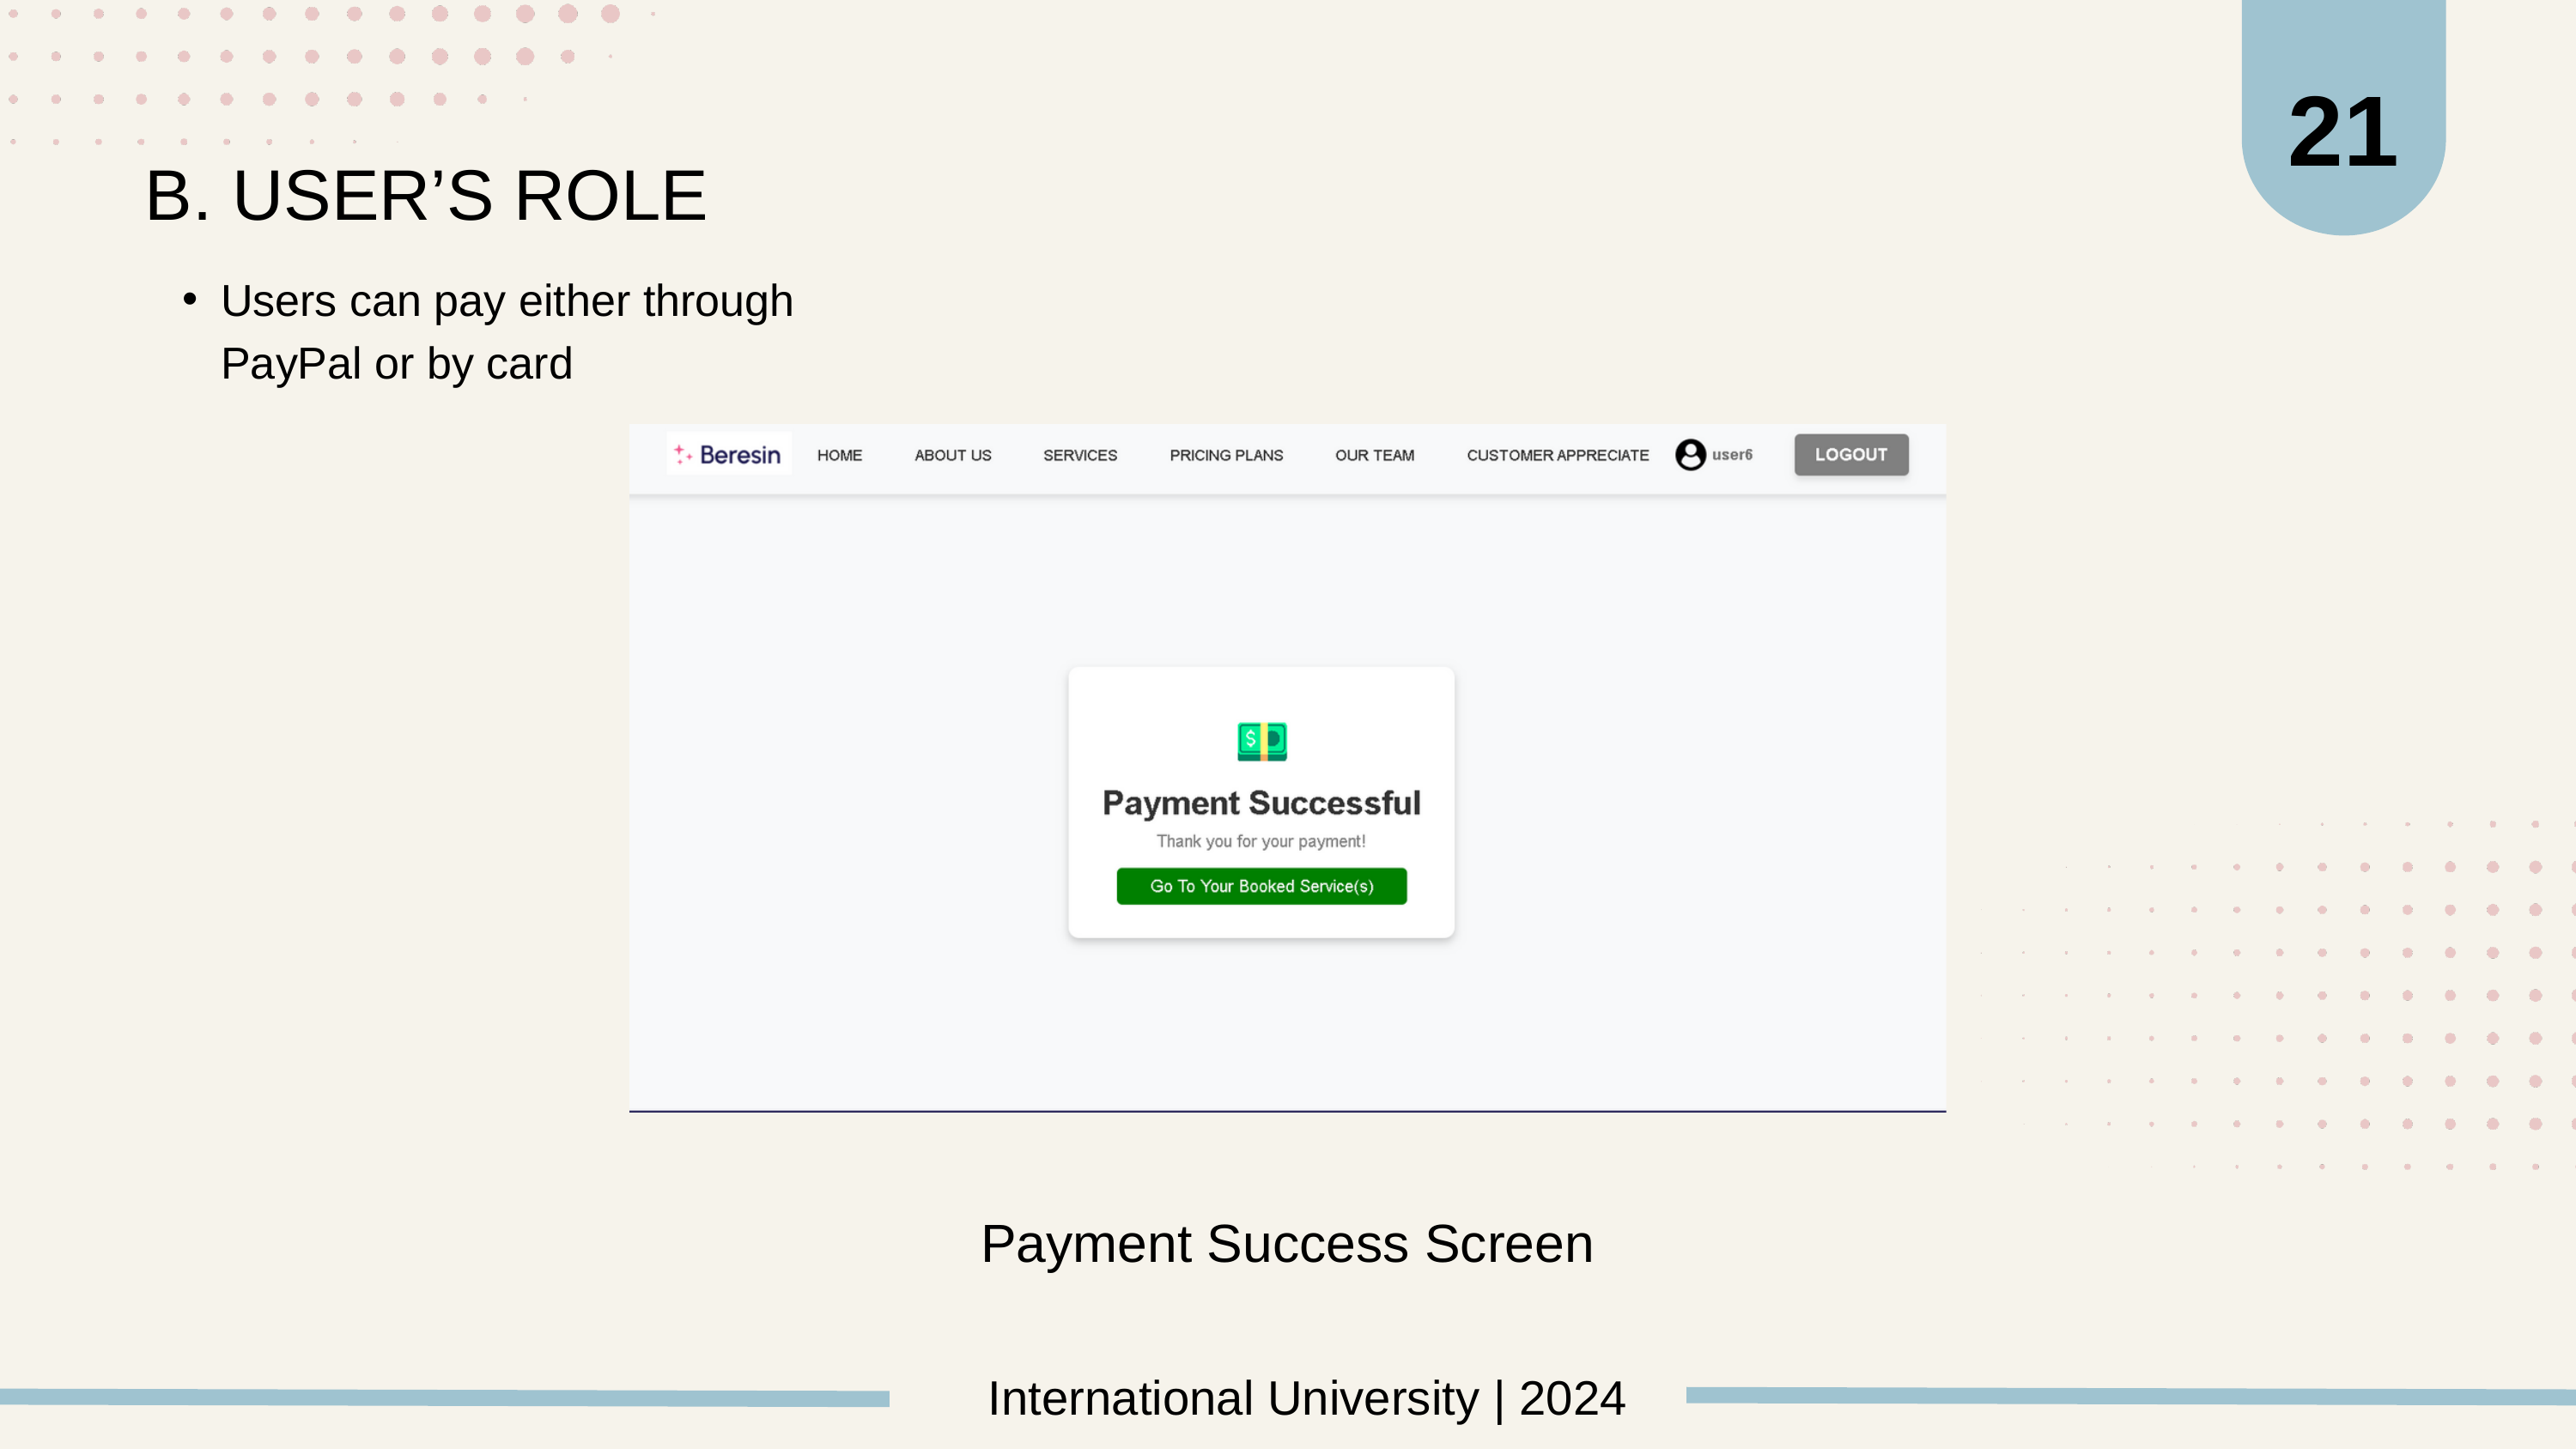

21

B. USER’S ROLE
Users can pay either through PayPal or by card

Payment Success Screen
International University | 2024